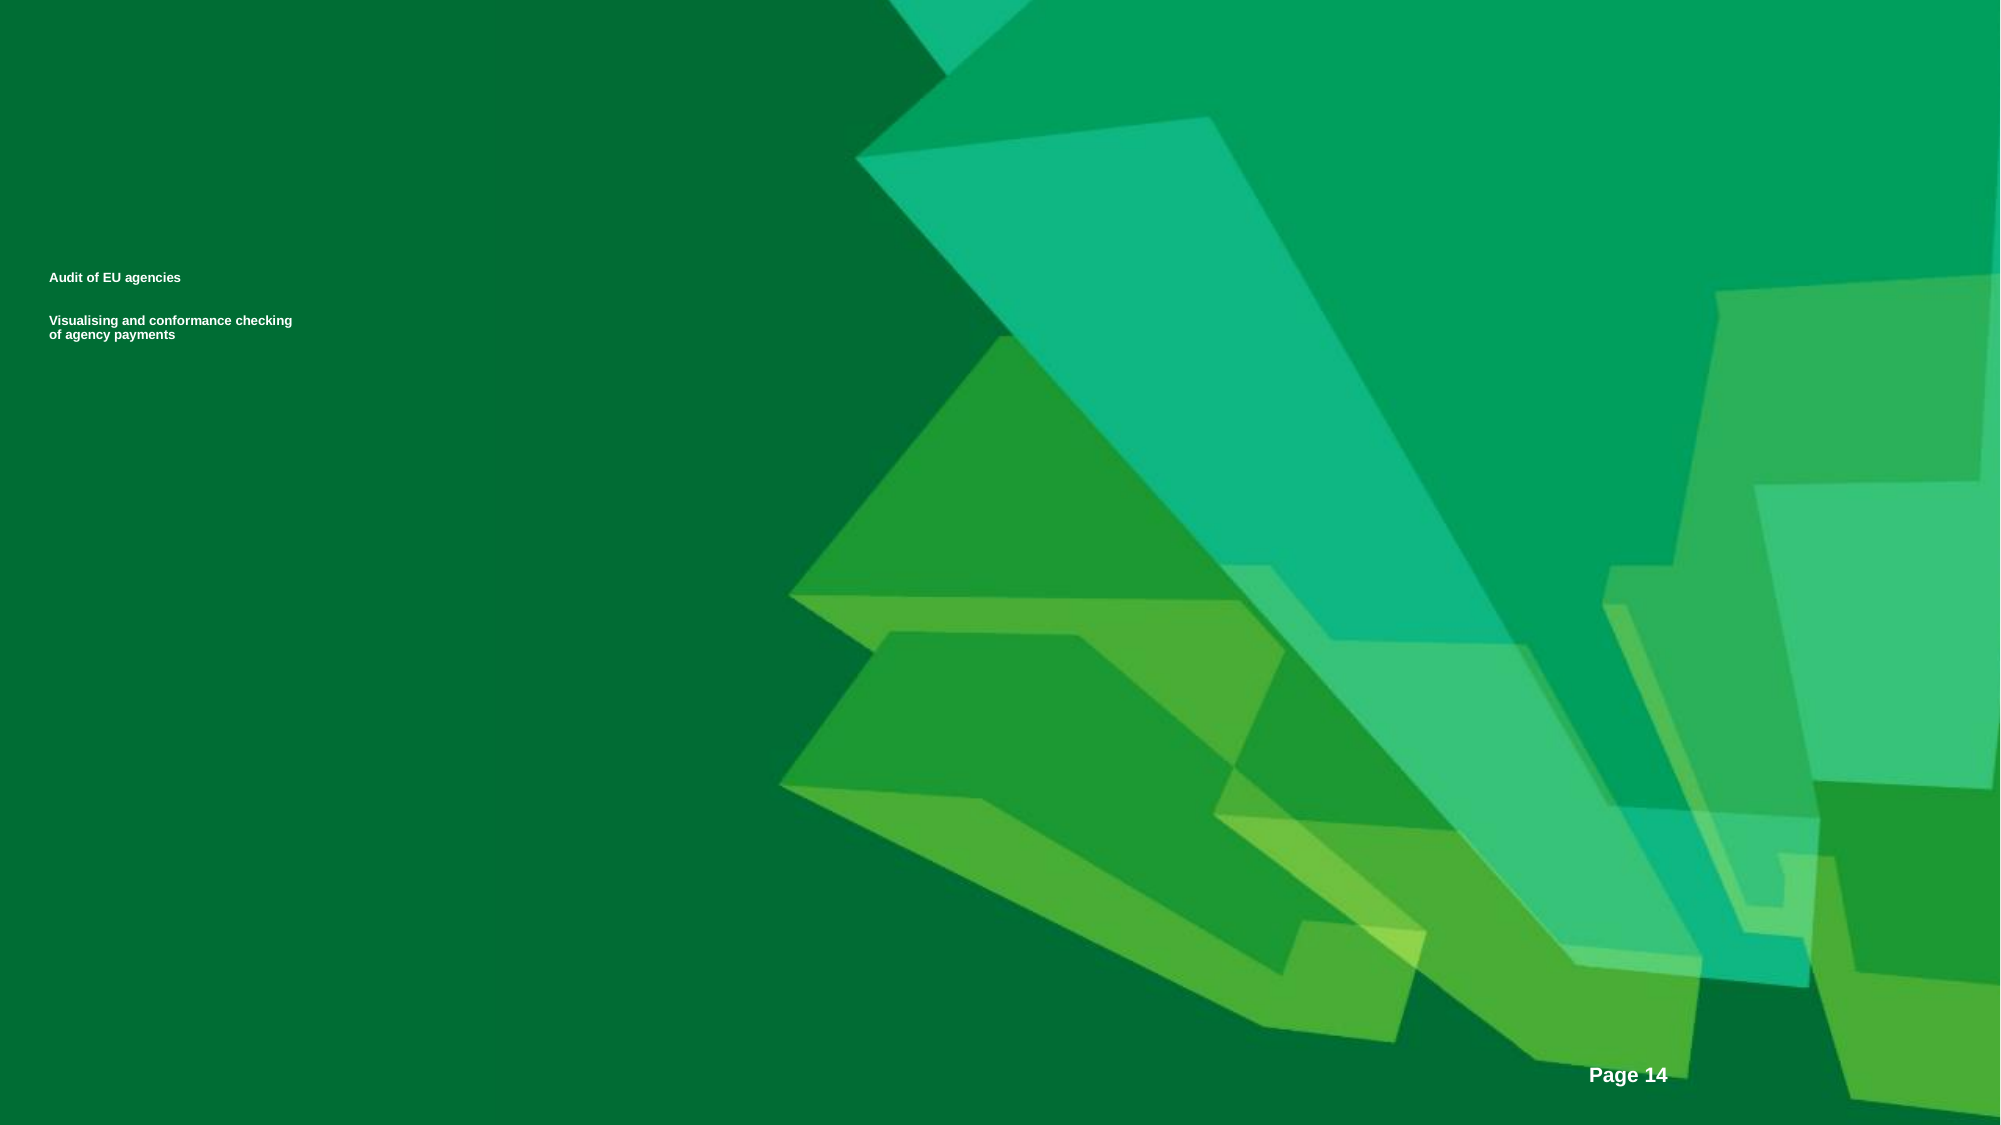

Audit of EU agencies
Visualising and conformance checking
of agency payments
Page 14